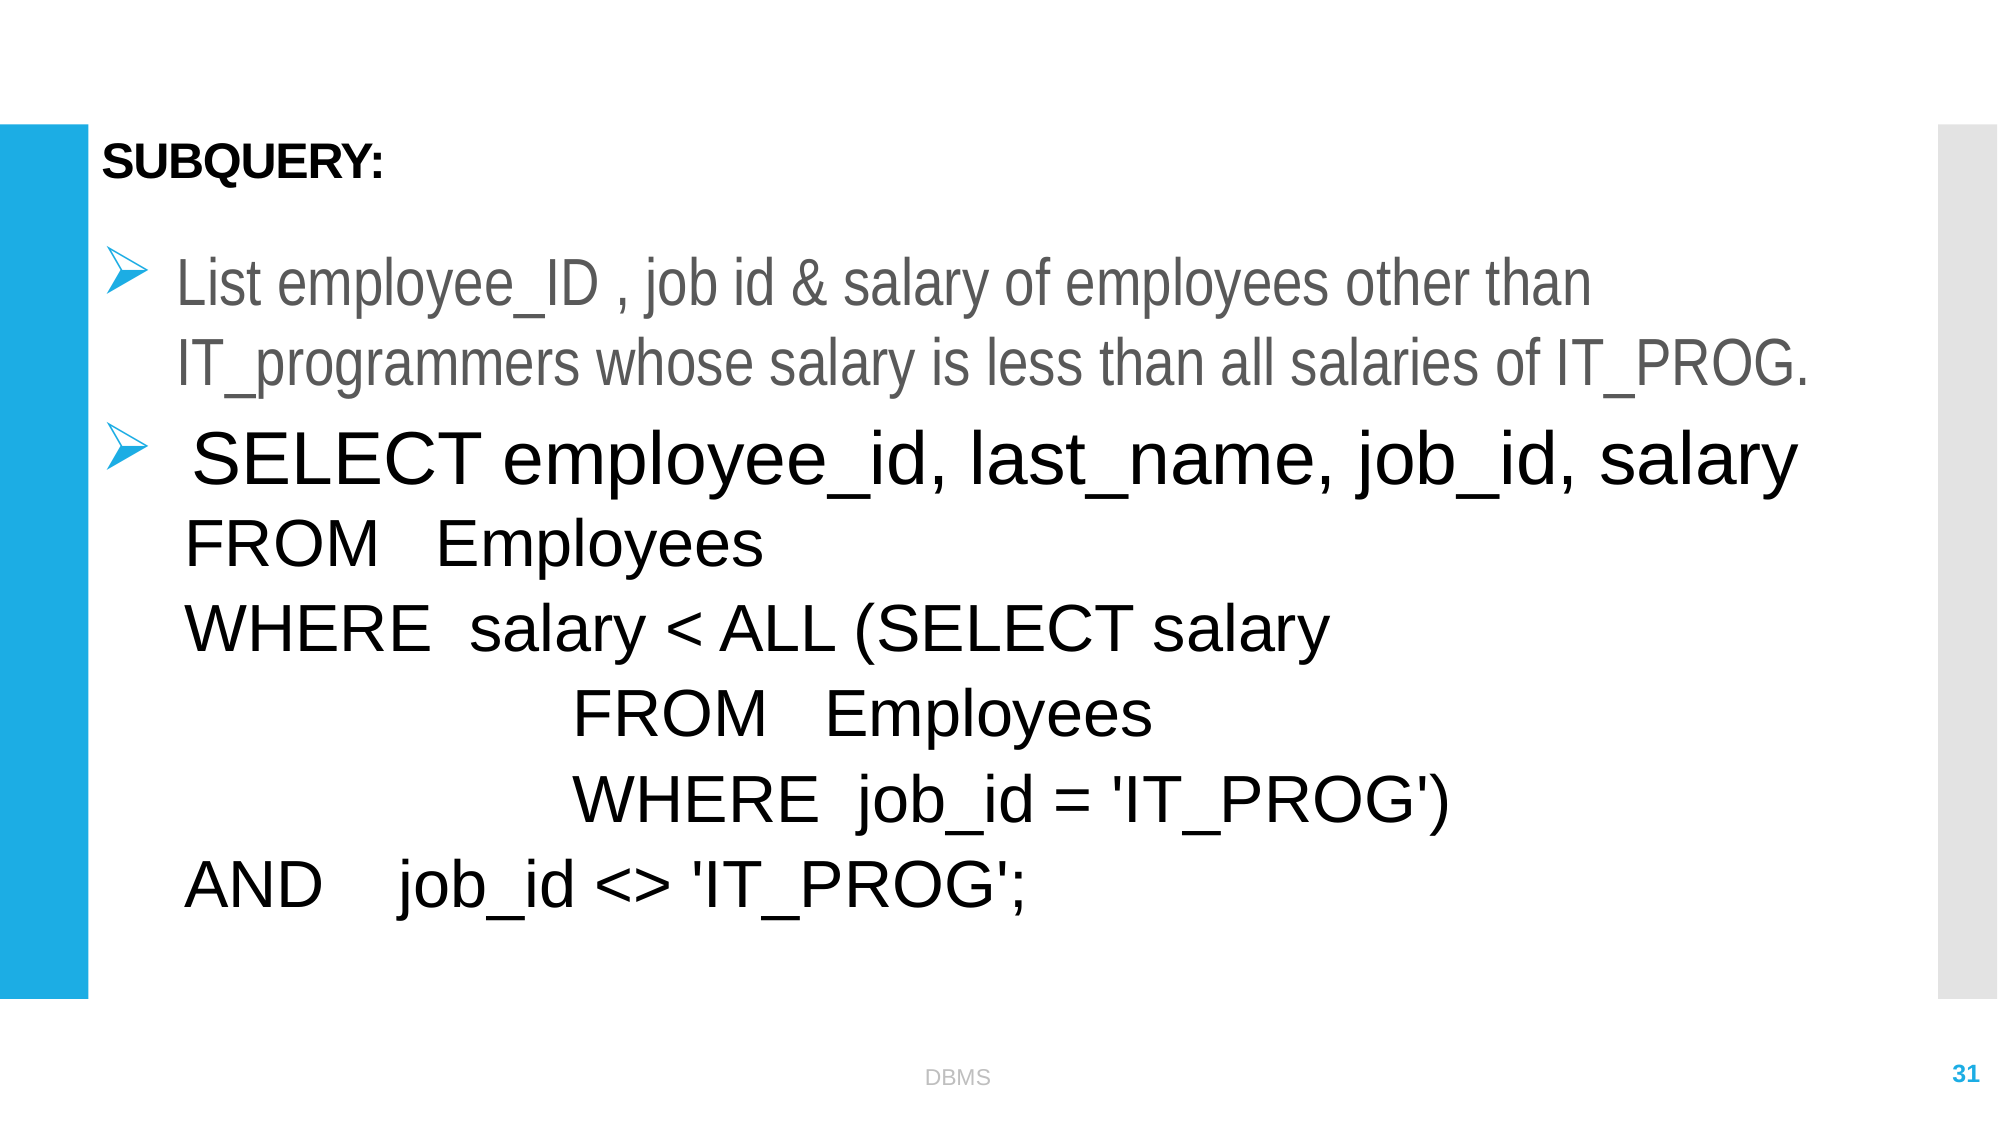

# SUBQUERY:
List employee_ID , job id & salary of employees other than IT_programmers whose salary is less than all salaries of IT_PROG.
 SELECT employee_id, last_name, job_id, salary
FROM   Employees
WHERE  salary < ALL (SELECT salary
                     FROM   Employees
                     WHERE  job_id = 'IT_PROG')
AND    job_id <> 'IT_PROG';

31
DBMS